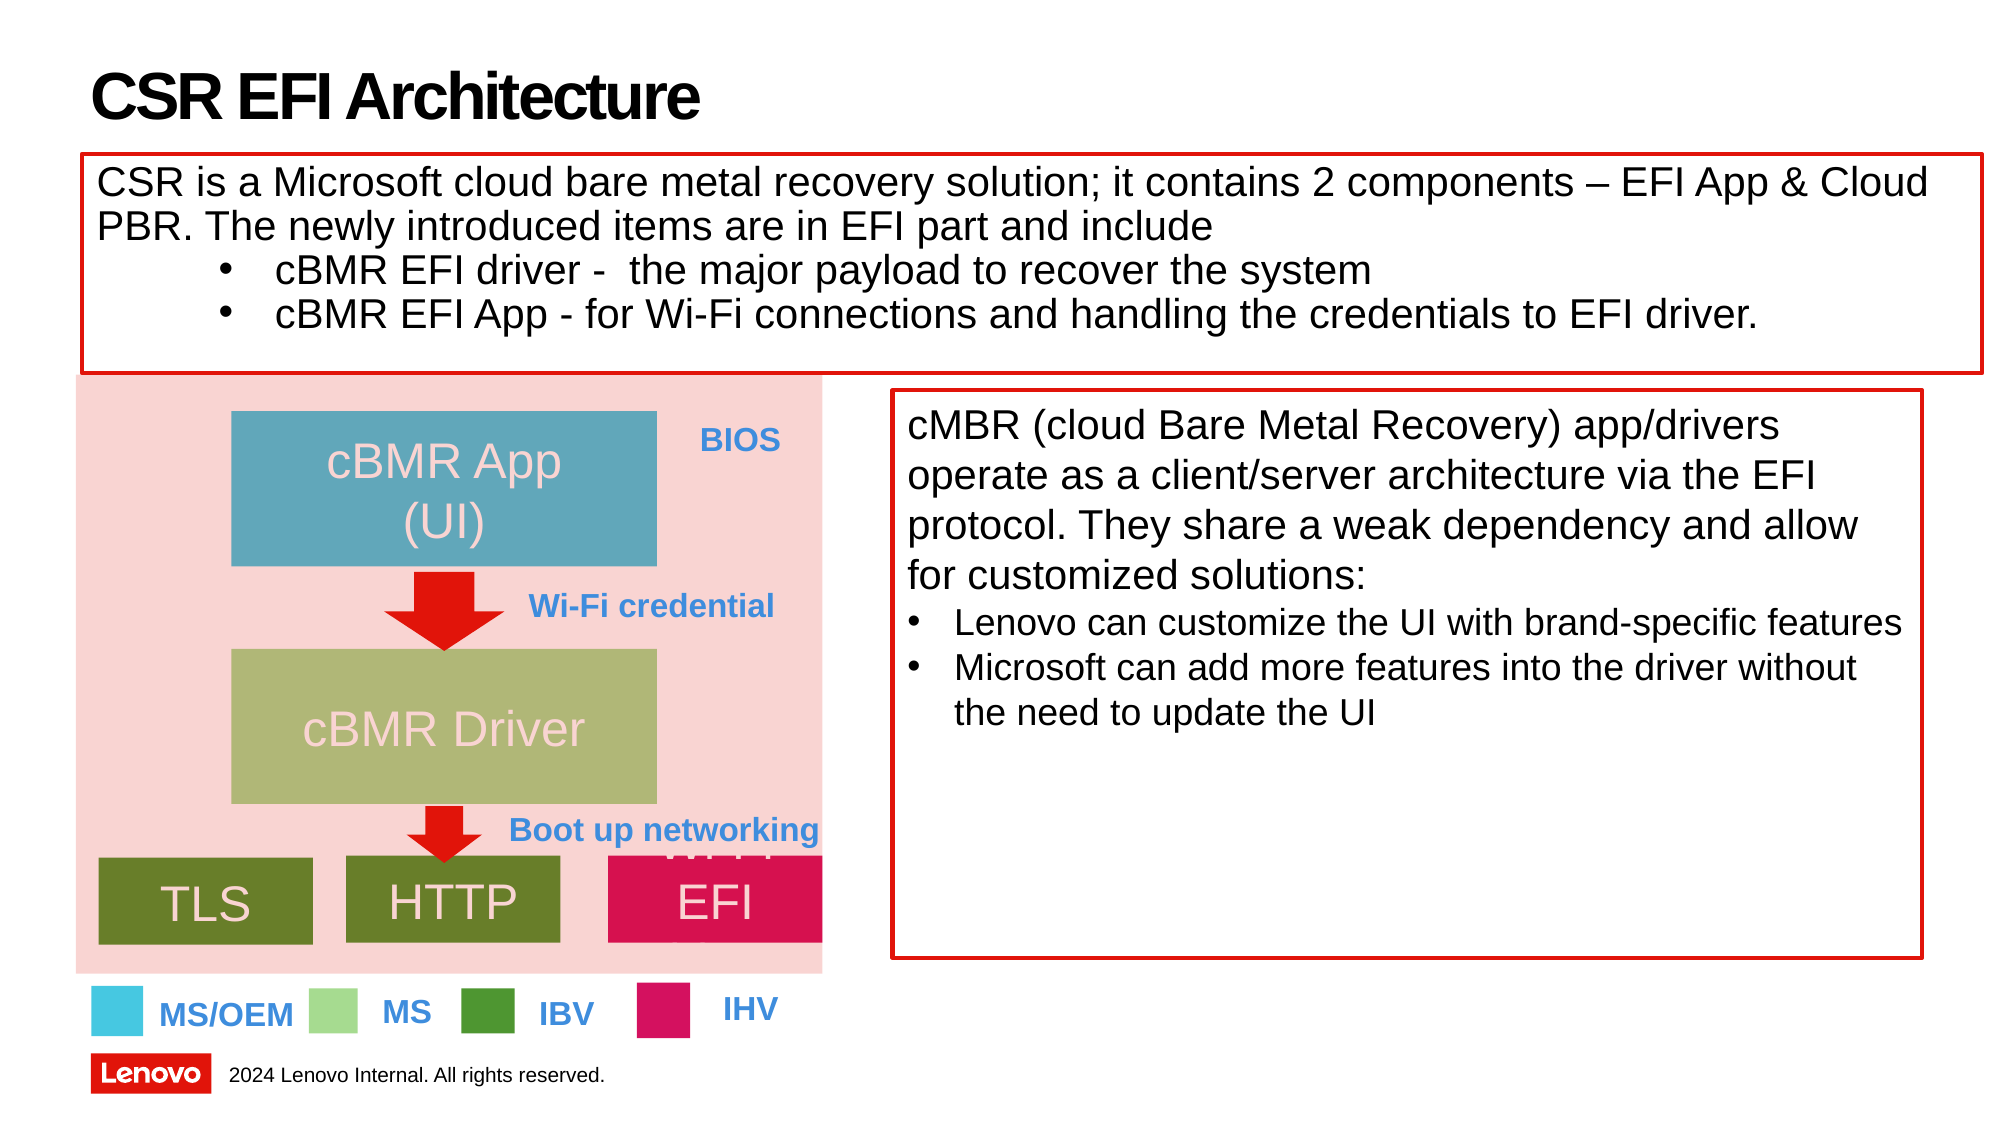

# CSR EFI Architecture
CSR is a Microsoft cloud bare metal recovery solution; it contains 2 components – EFI App & Cloud PBR. The newly introduced items are in EFI part and include
cBMR EFI driver -  the major payload to recover the system
cBMR EFI App - for Wi-Fi connections and handling the credentials to EFI driver.

cMBR (cloud Bare Metal Recovery) app/drivers operate as a client/server architecture via the EFI protocol. They share a weak dependency and allow for customized solutions:
Lenovo can customize the UI with brand-specific features
Microsoft can add more features into the driver without the need to update the UI

cBMR App
(UI)
 BIOS

 Wi-Fi credential
cBMR Driver
 Boot up networking

HTTP
Wi-Fi EFI driver
TLS
 IHV
 MS

 IBV

MS/OEM